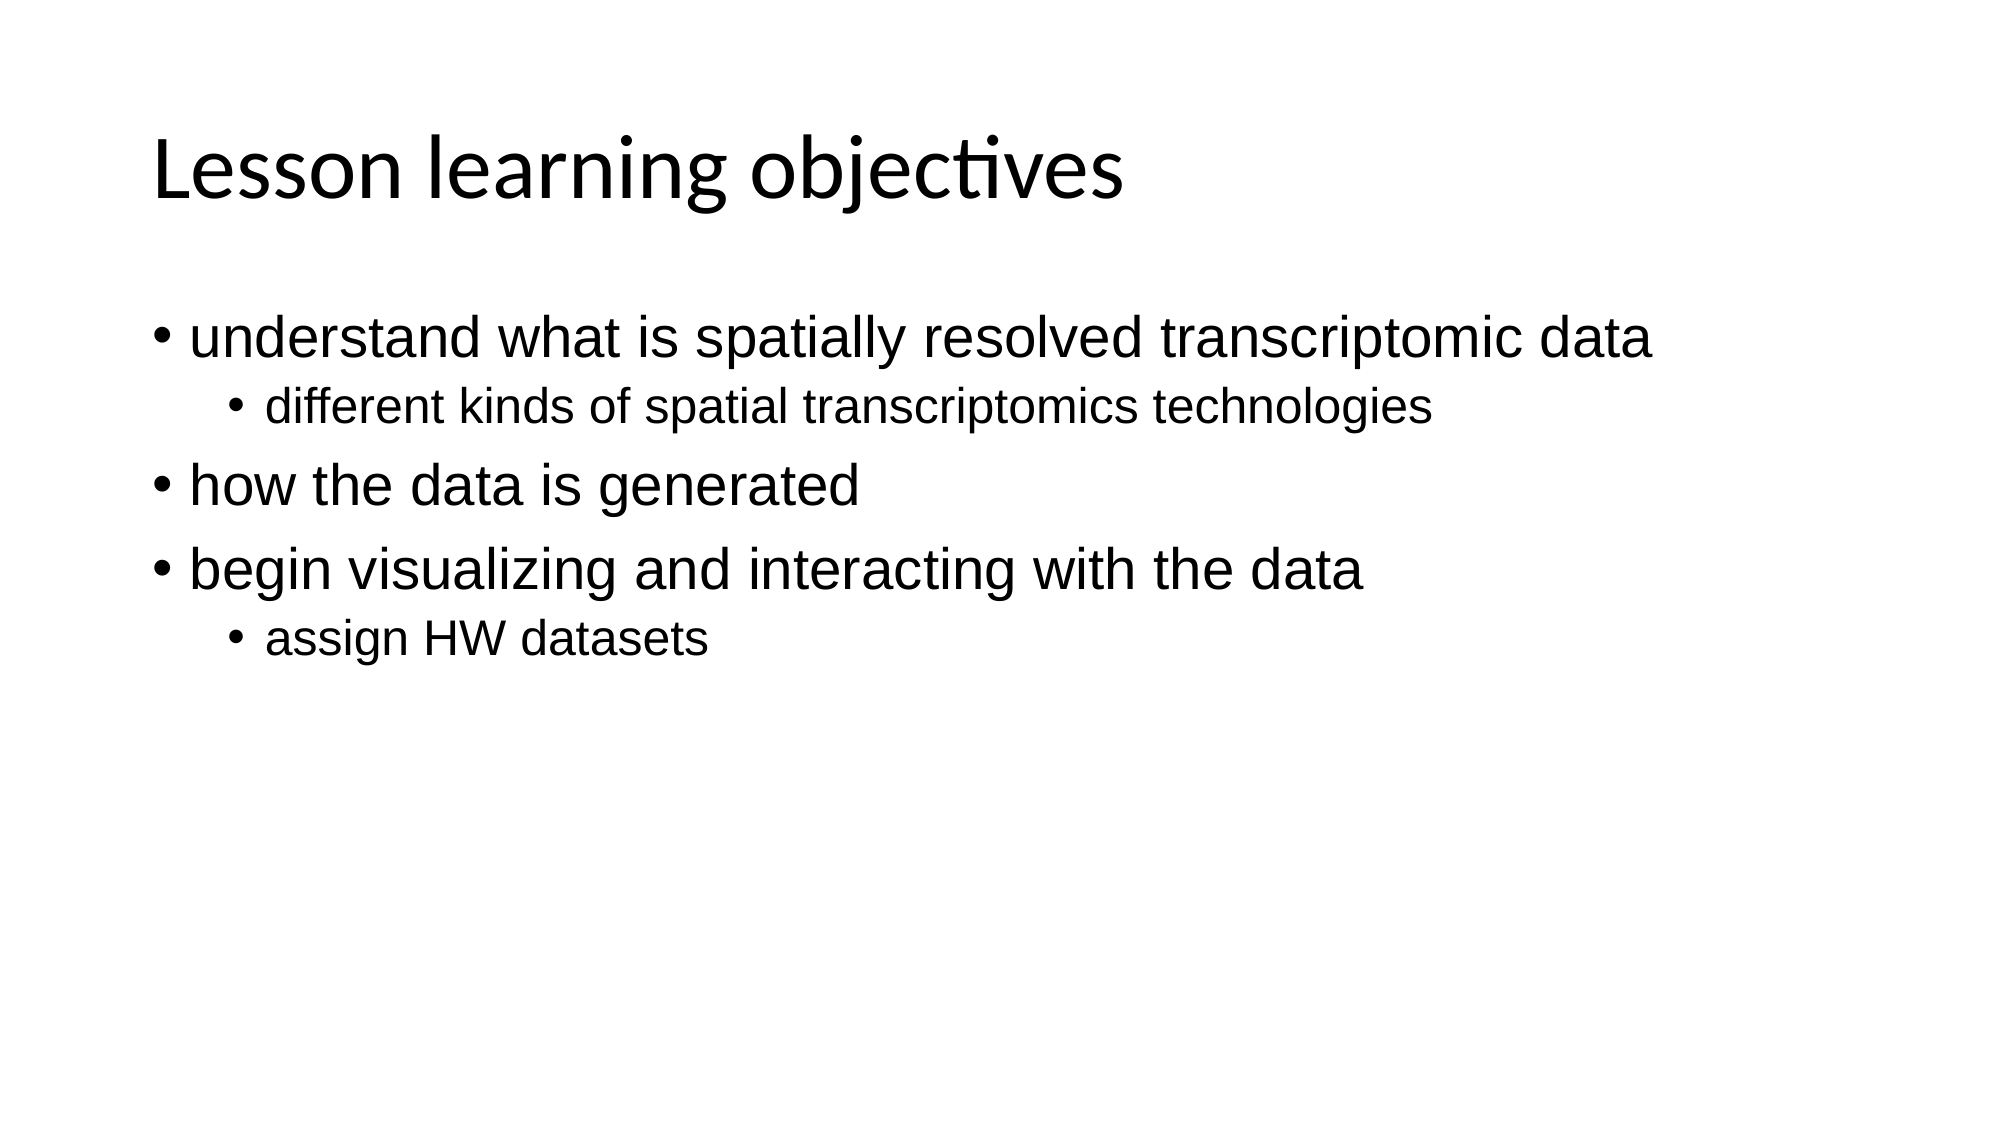

# Lesson learning objectives
understand what is spatially resolved transcriptomic data
different kinds of spatial transcriptomics technologies
how the data is generated
begin visualizing and interacting with the data
assign HW datasets